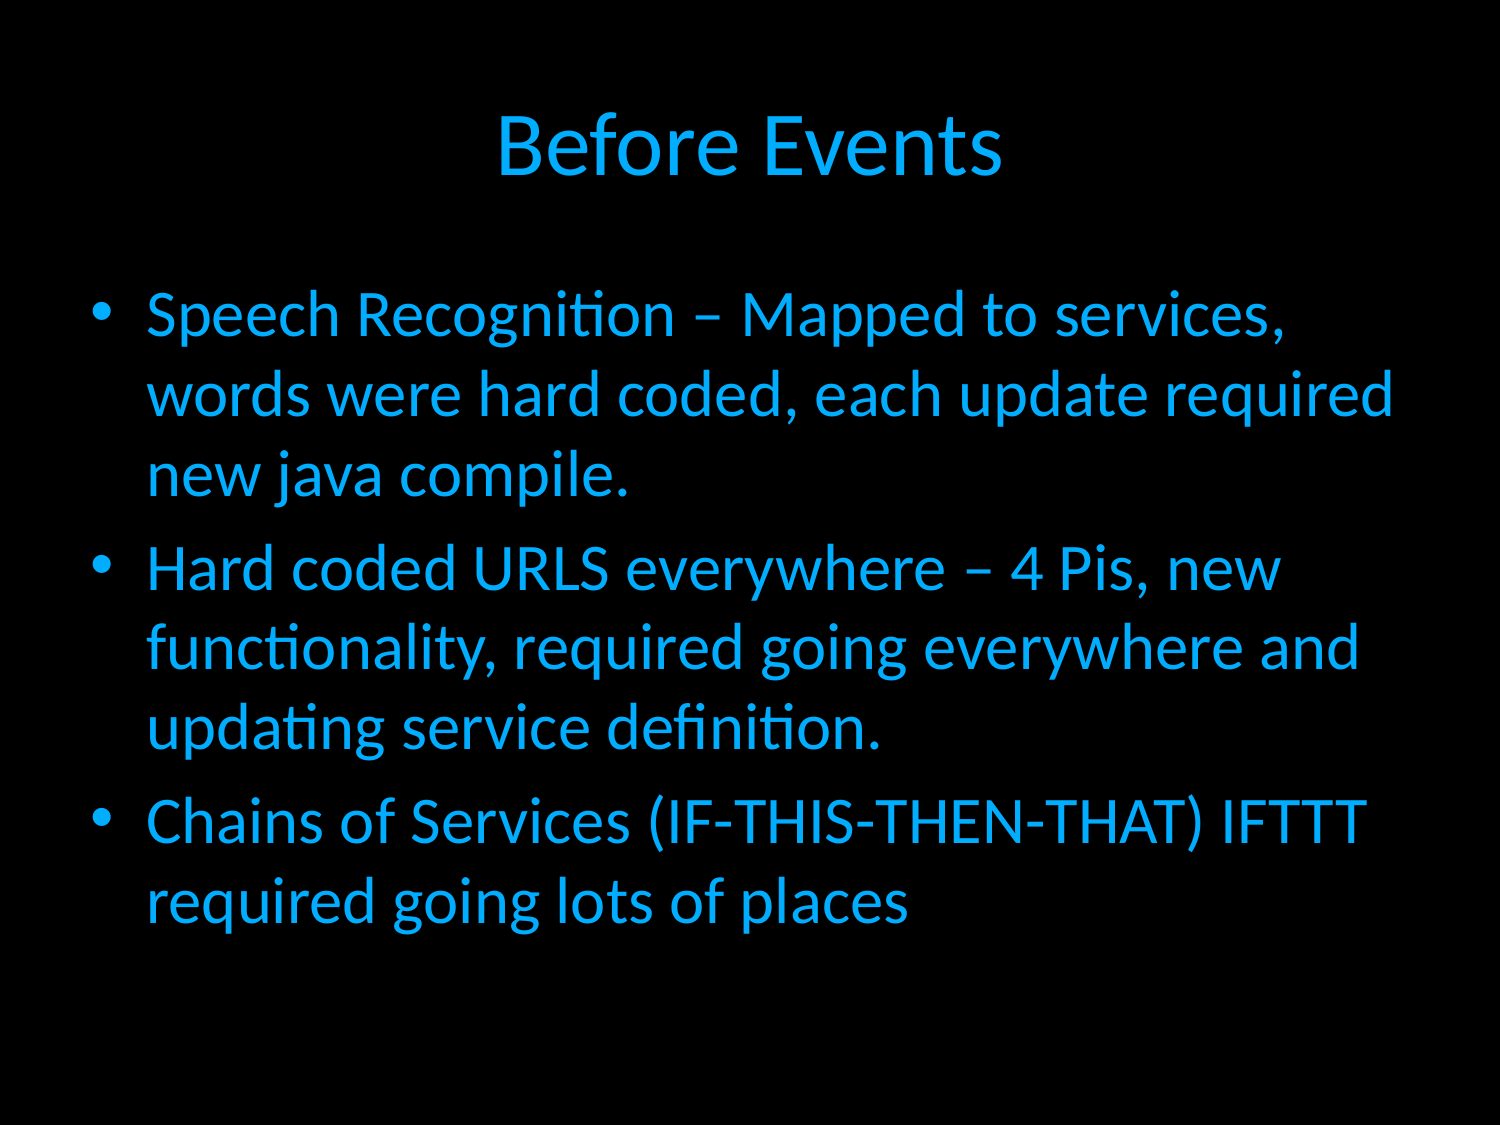

# Before Events
Speech Recognition – Mapped to services, words were hard coded, each update required new java compile.
Hard coded URLS everywhere – 4 Pis, new functionality, required going everywhere and updating service definition.
Chains of Services (IF-THIS-THEN-THAT) IFTTT required going lots of places